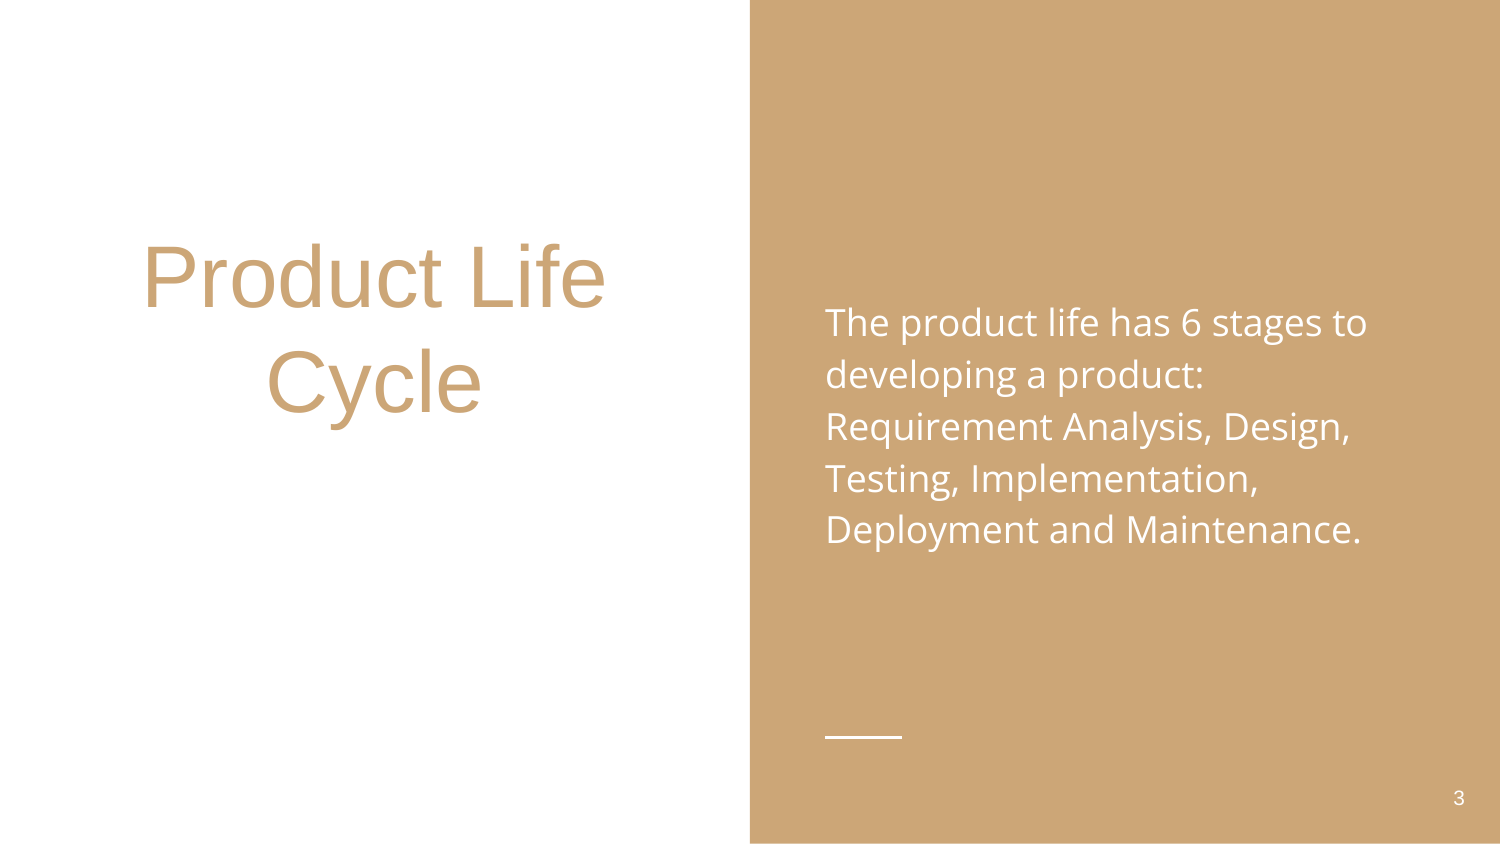

The product life has 6 stages to developing a product: Requirement Analysis, Design, Testing, Implementation, Deployment and Maintenance.
# Product Life Cycle

3